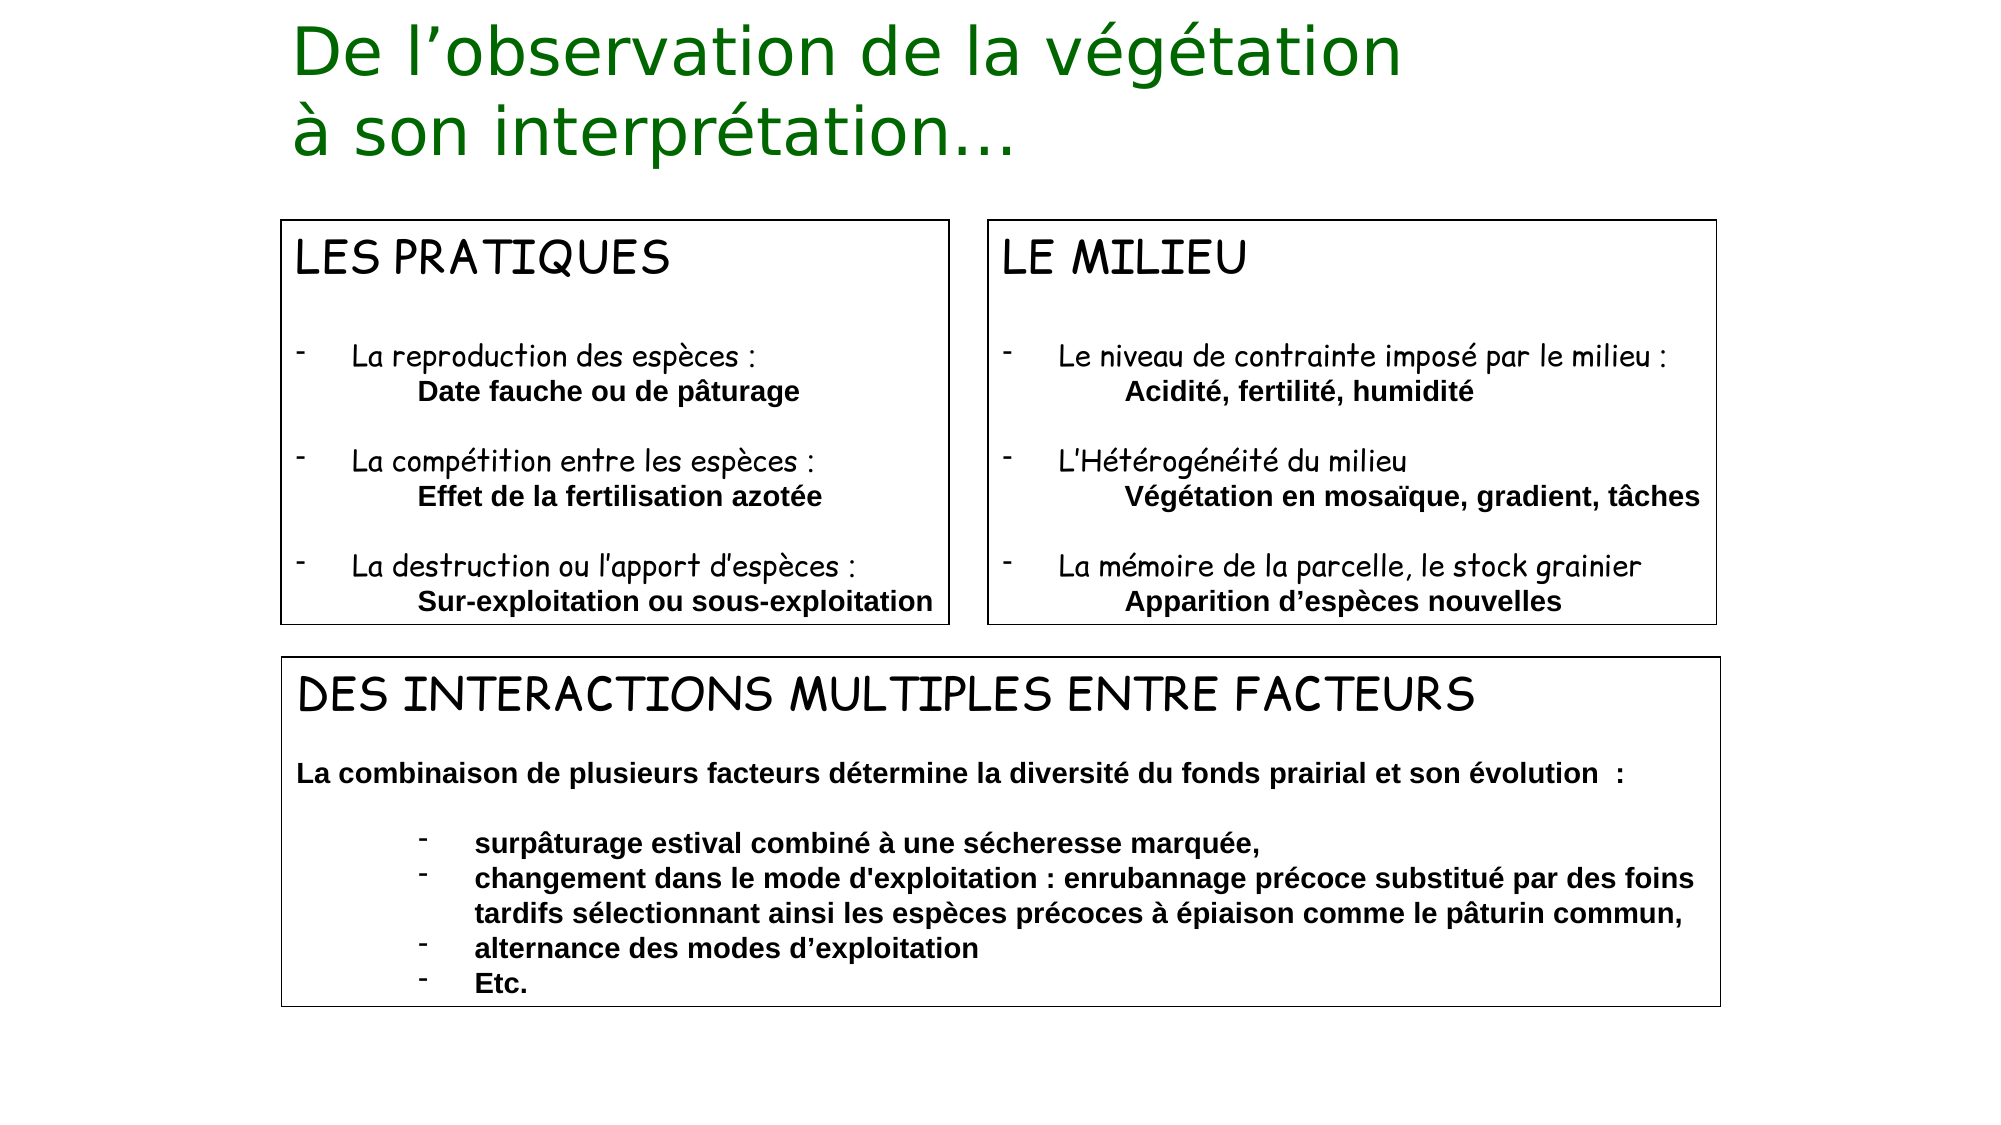

De l’observation de la végétation
 à son interprétation…

LES PRATIQUES

La reproduction des espèces :
Date fauche ou de pâturage

La compétition entre les espèces :
Effet de la fertilisation azotée

La destruction ou l’apport d’espèces :
Sur-exploitation ou sous-exploitation
LE MILIEU

Le niveau de contrainte imposé par le milieu :
Acidité, fertilité, humidité

L’Hétérogénéité du milieu
Végétation en mosaïque, gradient, tâches

La mémoire de la parcelle, le stock grainier
Apparition d’espèces nouvelles

DES INTERACTIONS MULTIPLES ENTRE FACTEURS

La combinaison de plusieurs facteurs détermine la diversité du fonds prairial et son évolution  :

surpâturage estival combiné à une sécheresse marquée,
changement dans le mode d'exploitation : enrubannage précoce substitué par des foins tardifs sélectionnant ainsi les espèces précoces à épiaison comme le pâturin commun,
alternance des modes d’exploitation
Etc.